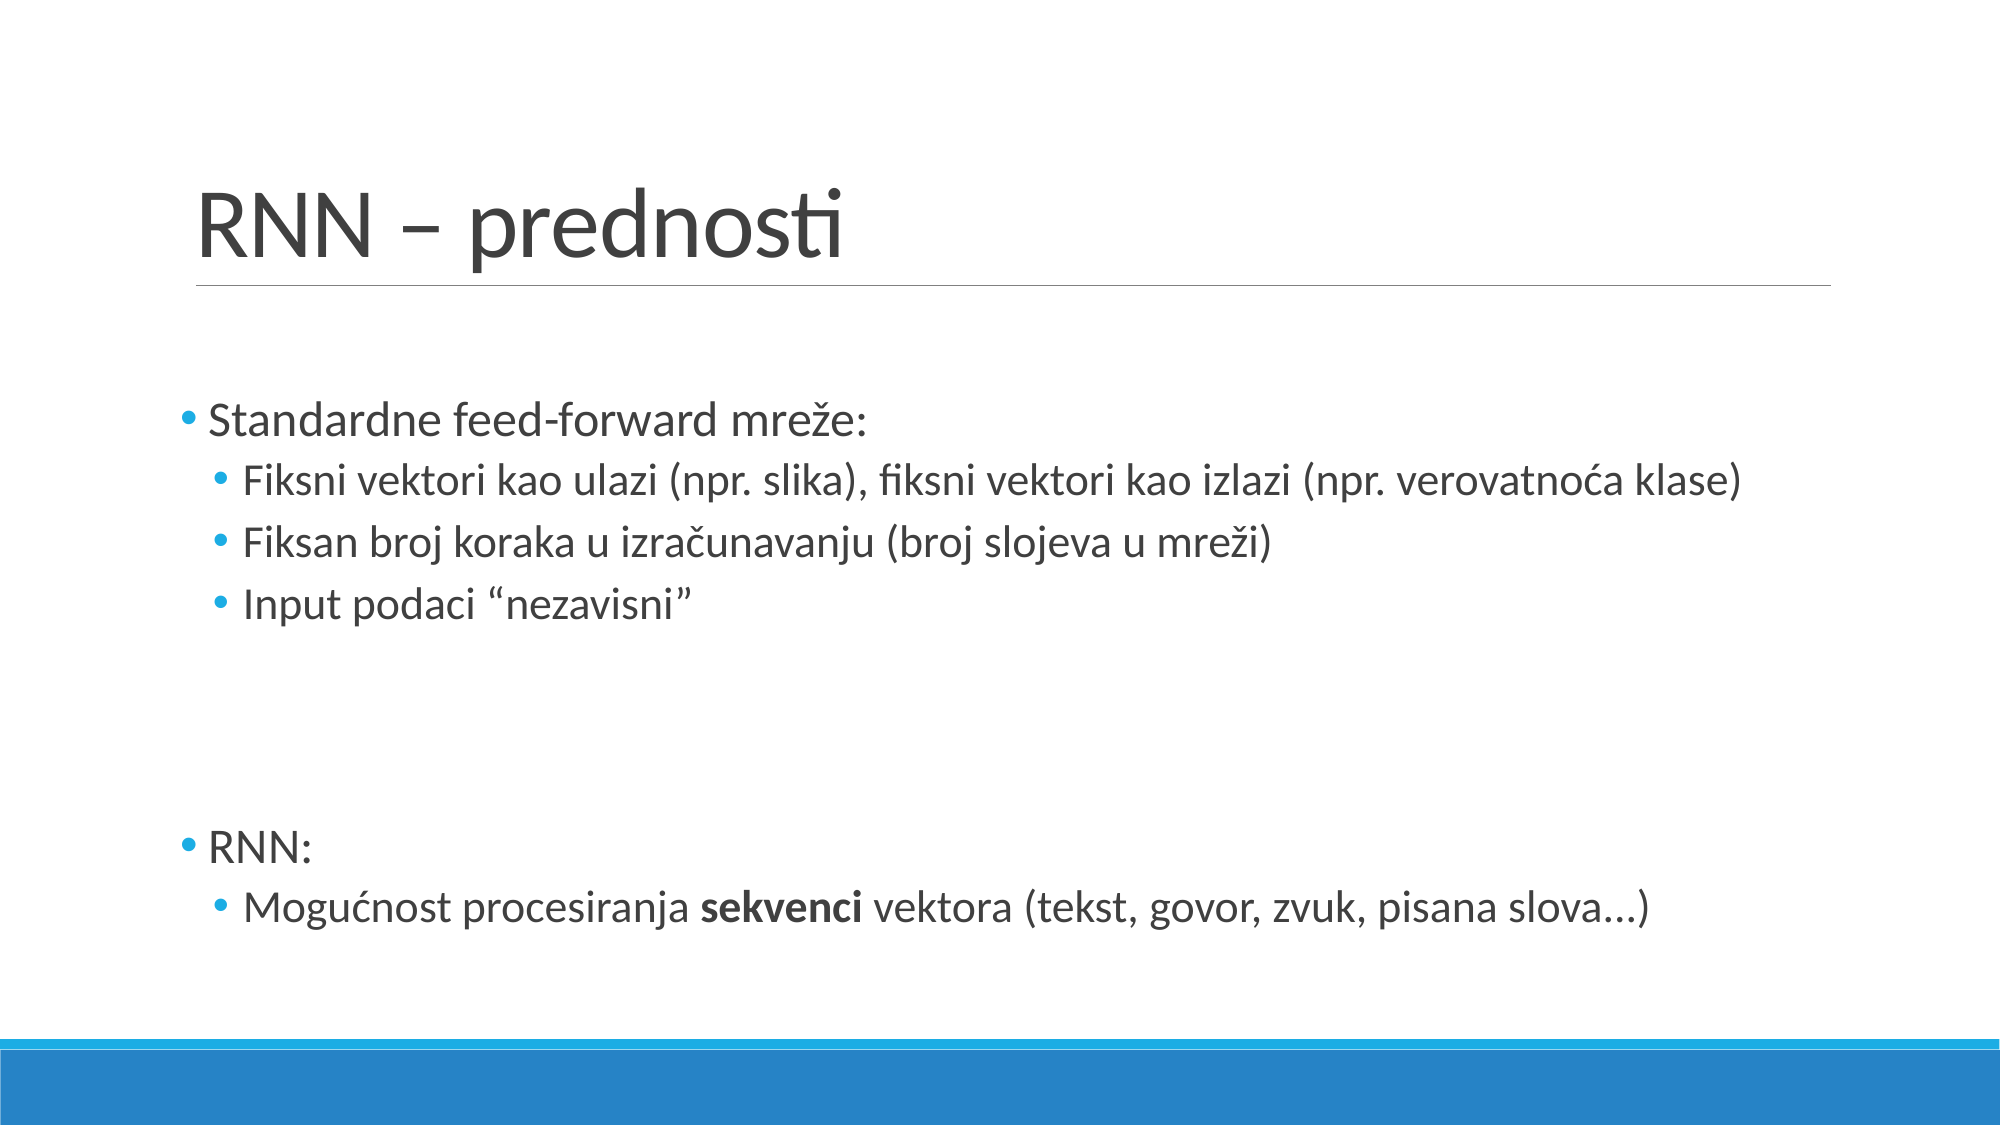

# RNN – prednosti

 Standardne feed-forward mreže:
Fiksni vektori kao ulazi (npr. slika), fiksni vektori kao izlazi (npr. verovatnoća klase)
Fiksan broj koraka u izračunavanju (broj slojeva u mreži)
Input podaci “nezavisni”

 RNN:
Mogućnost procesiranja sekvenci vektora (tekst, govor, zvuk, pisana slova...)